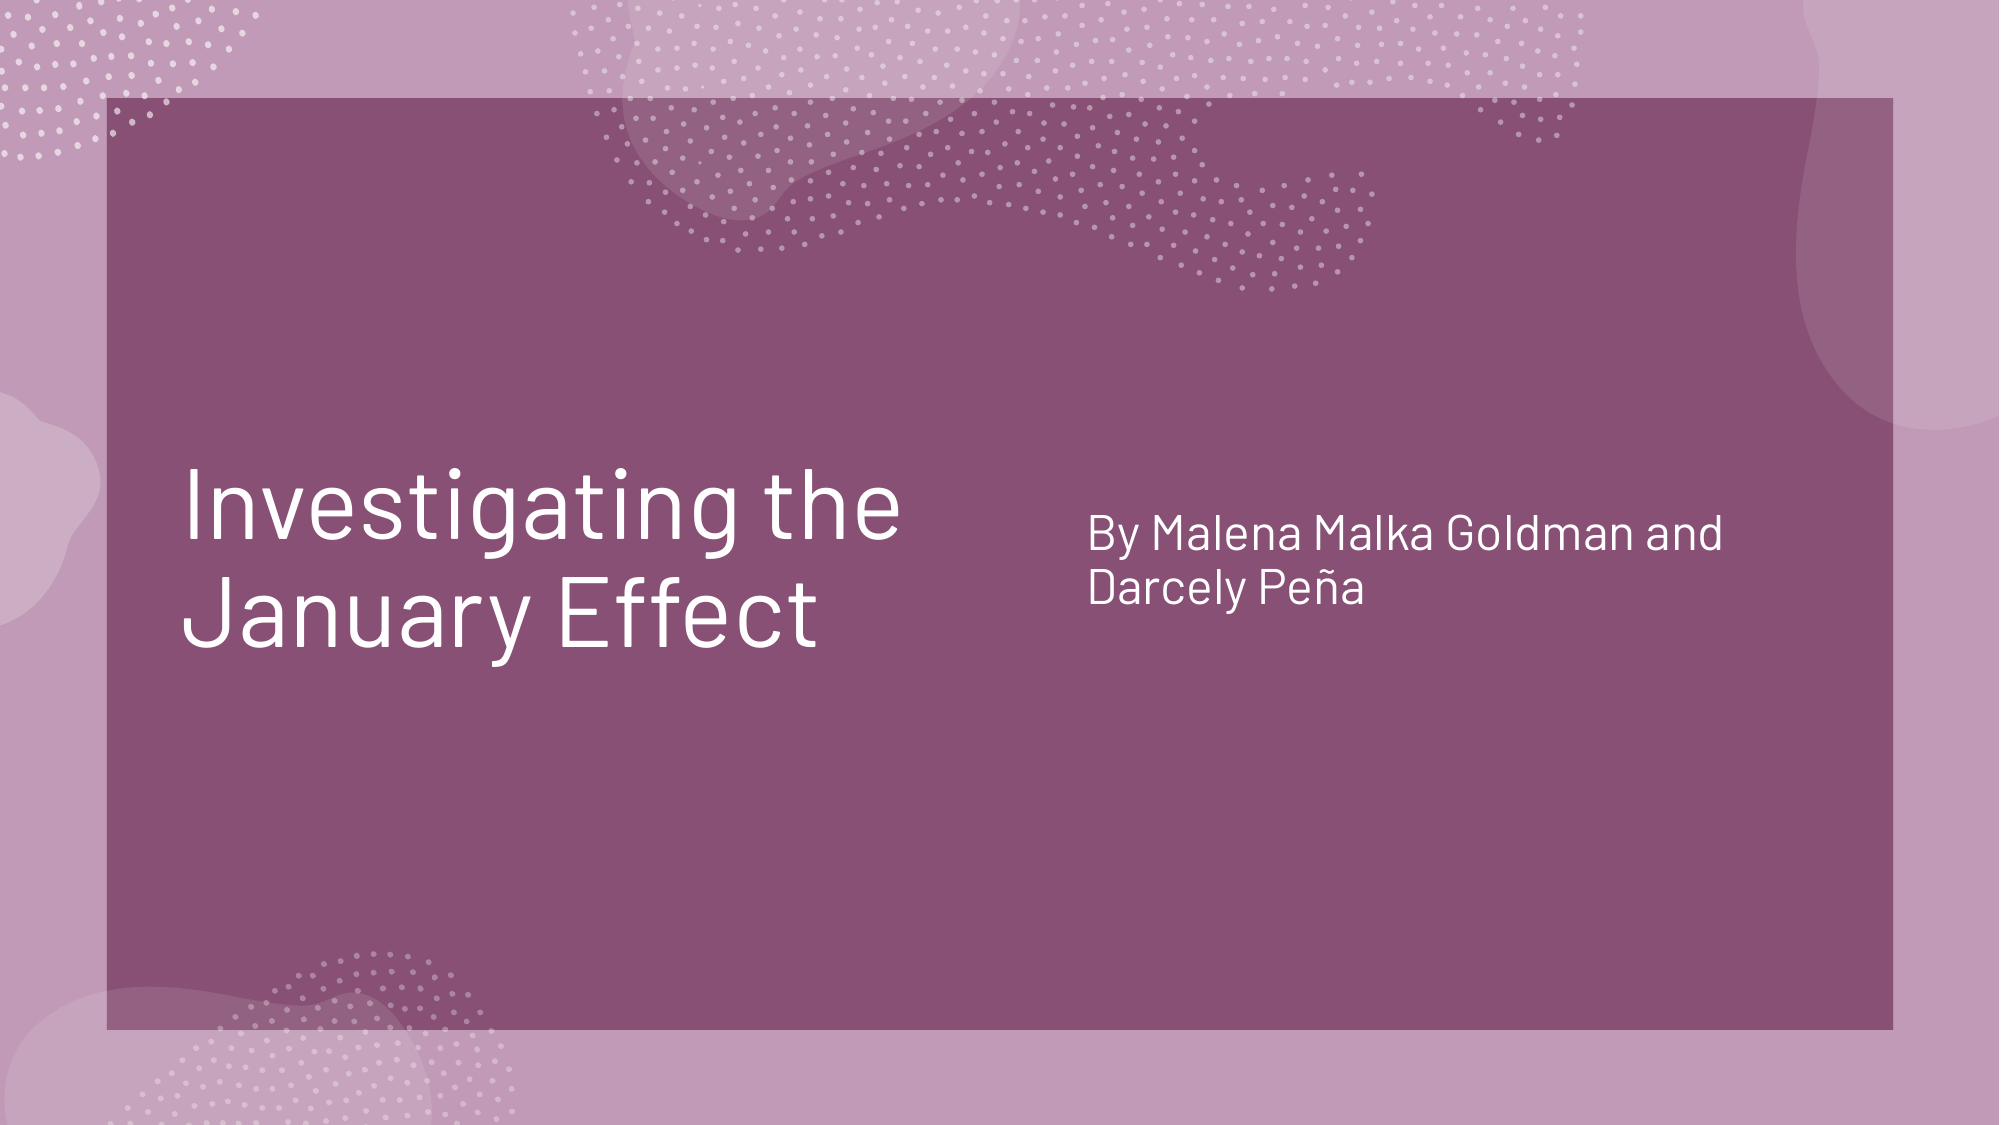

# Investigating the January Effect
By Malena Malka Goldman and Darcely Peña